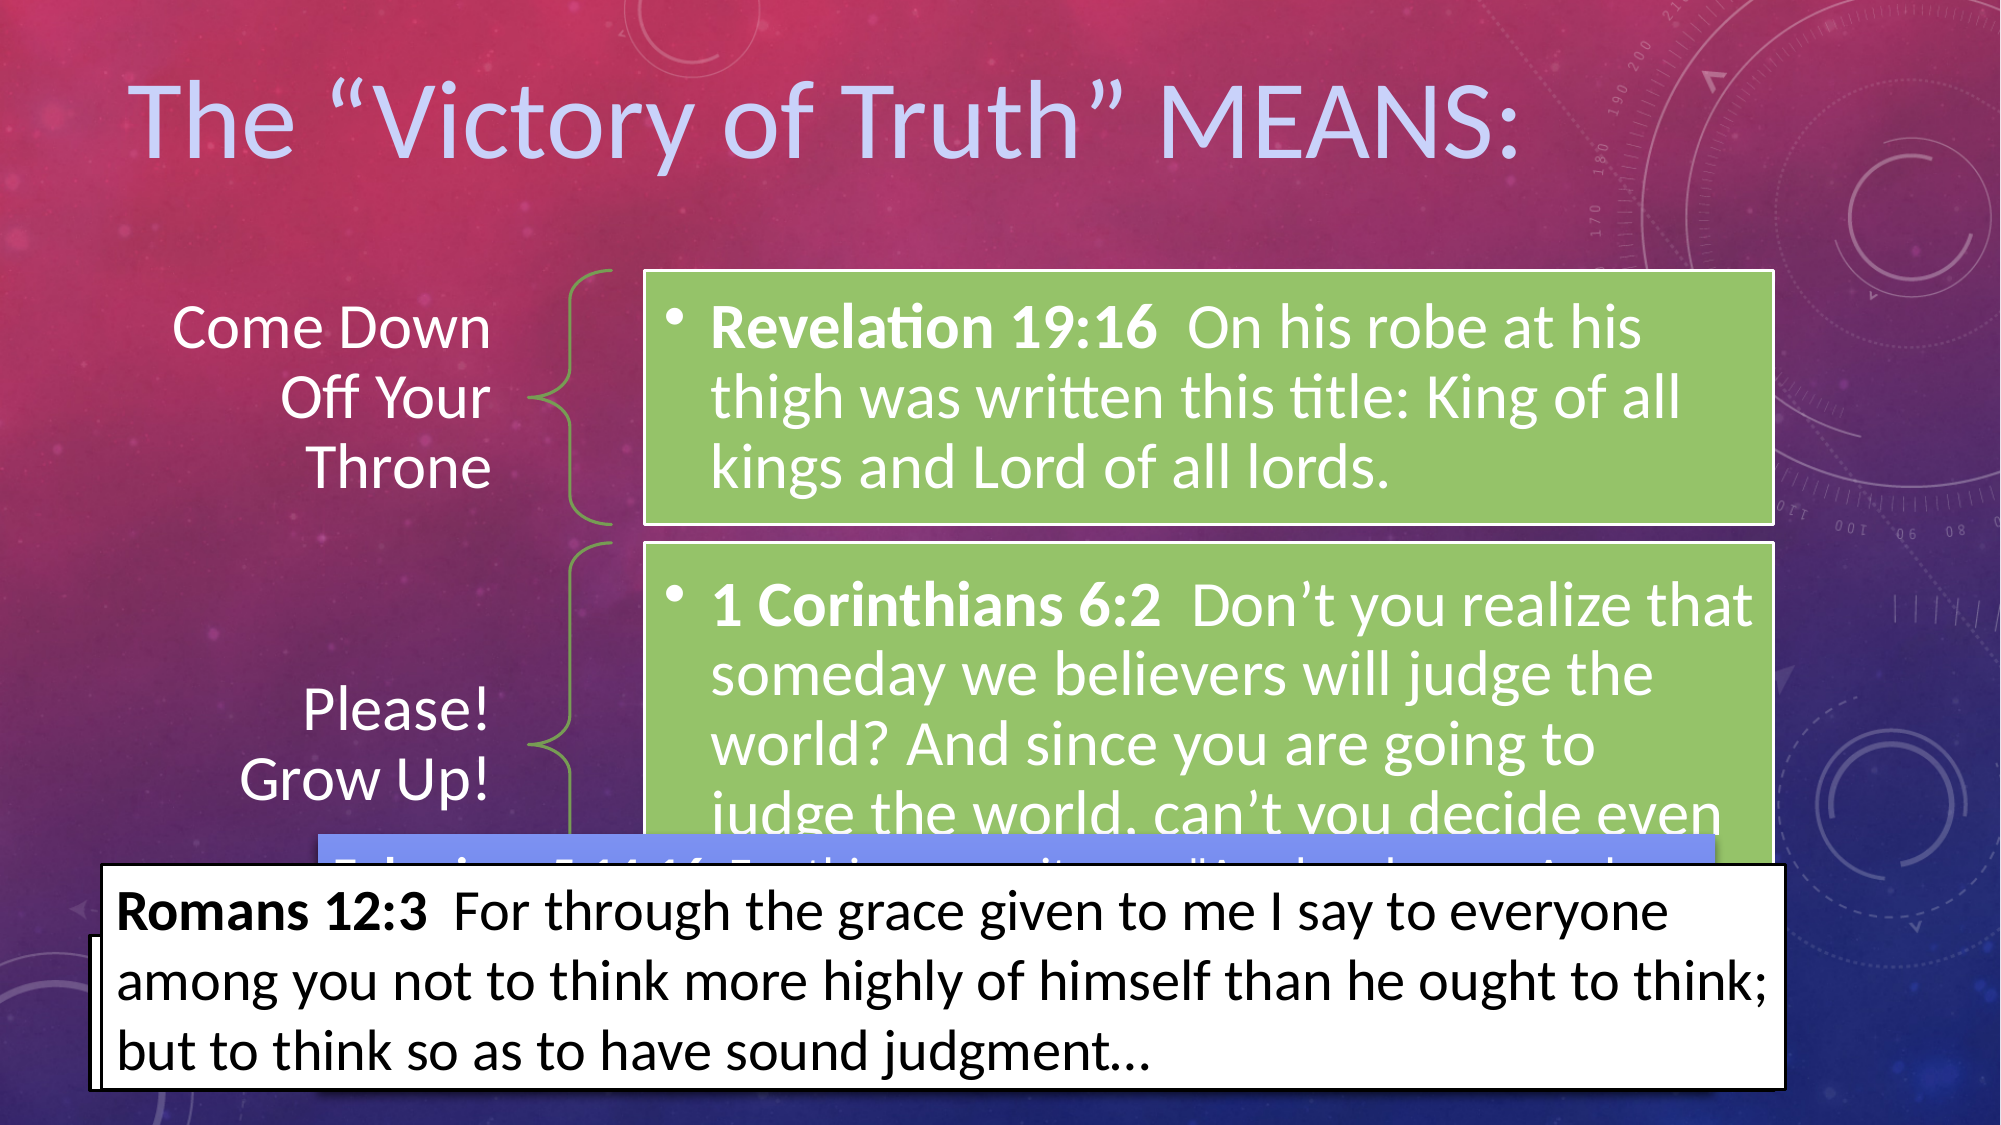

# The “Victory of Truth” MEANS:
Come Down Off Your Throne
Revelation 19:16  On his robe at his thigh was written this title: King of all kings and Lord of all lords.
Please! Grow Up!
1 Corinthians 6:2  Don’t you realize that someday we believers will judge the world? And since you are going to judge the world, can’t you decide even these little things among yourselves?
Ephesians 5:14-16  For this reason it says, "Awake, sleeper, And arise from the dead, And Christ will shine on you."  Therefore be careful how you walk, not as unwise men but as wise,  making the most of your time, because the days are evil.
Romans 12:3  For through the grace given to me I say to everyone among you not to think more highly of himself than he ought to think; but to think so as to have sound judgment…
1 Peter 4:7  The end of all things is near; therefore, be of sound judgment and sober spirit for the purpose of prayer.